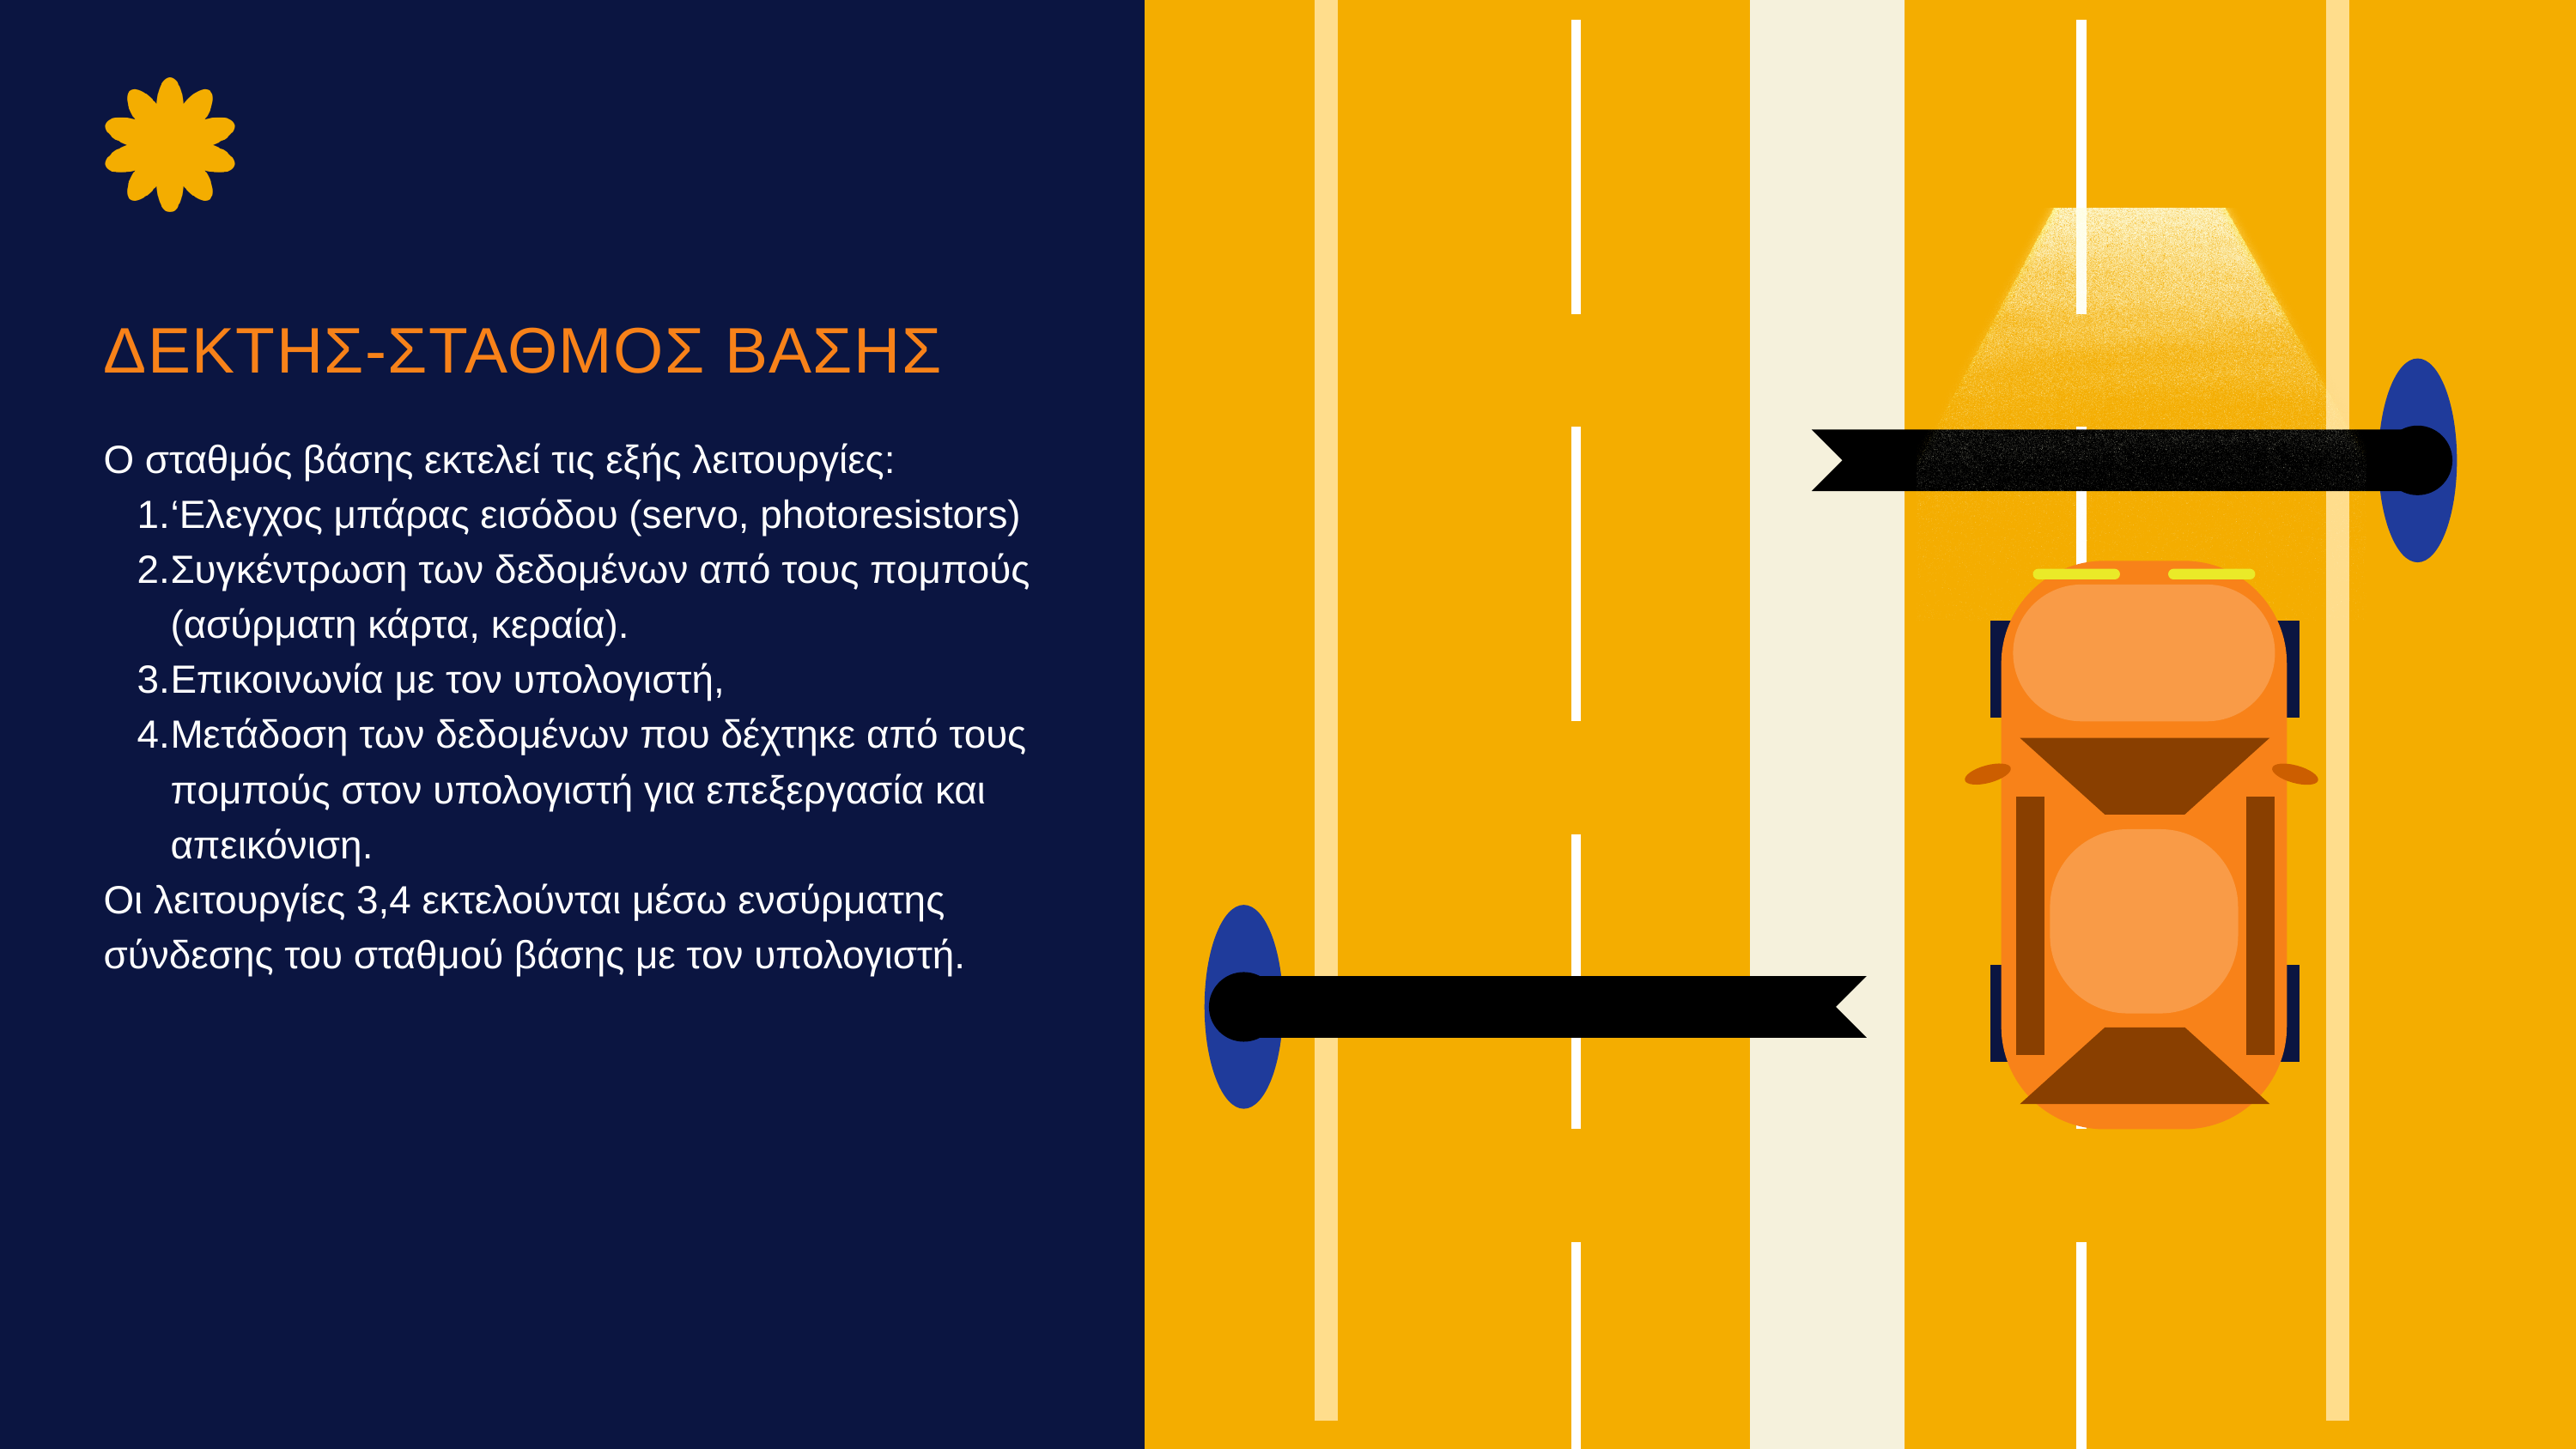

ΔΕΚΤΗΣ-ΣΤΑΘΜΟΣ ΒΑΣΗΣ
Ο σταθμός βάσης εκτελεί τις εξής λειτουργίες:
‘Ελεγχος μπάρας εισόδου (servo, photoresistors)
Συγκέντρωση των δεδομένων από τους πομπούς (ασύρματη κάρτα, κεραία).
Επικοινωνία με τον υπολογιστή,
Μετάδοση των δεδομένων που δέχτηκε από τους πομπούς στον υπολογιστή για επεξεργασία και απεικόνιση.
Οι λειτουργίες 3,4 εκτελούνται μέσω ενσύρματης σύνδεσης του σταθμού βάσης με τον υπολογιστή.